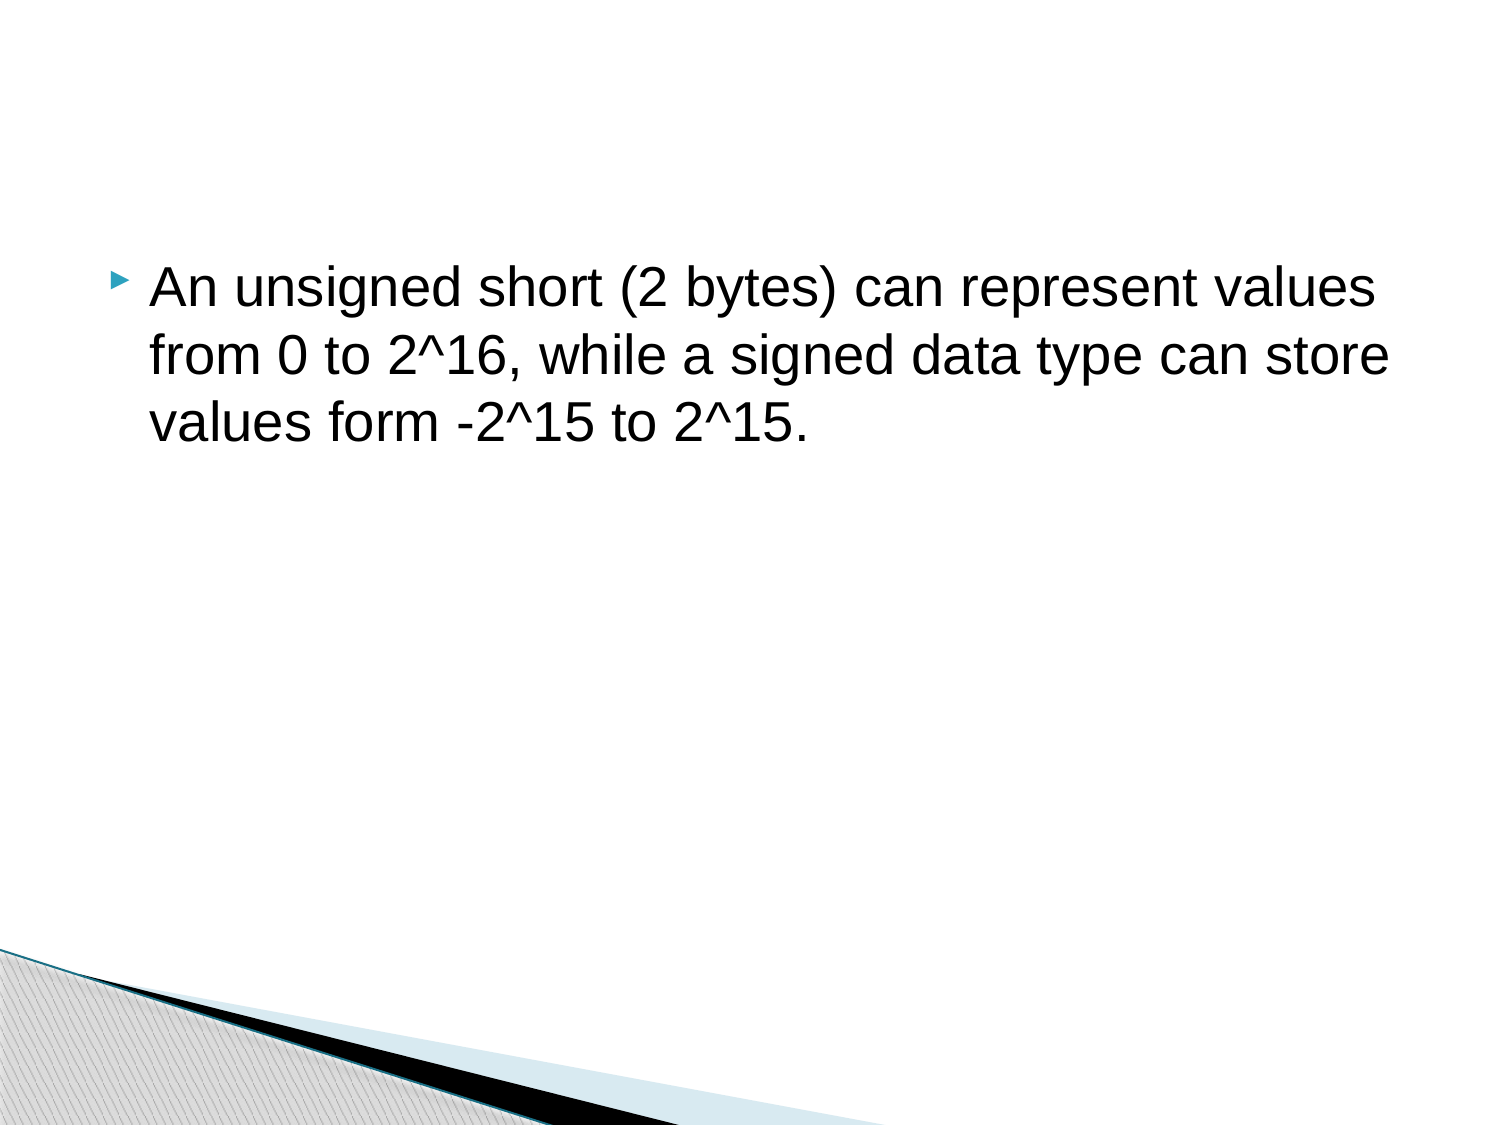

#
An unsigned short (2 bytes) can represent values from 0 to 2^16, while a signed data type can store values form -2^15 to 2^15.